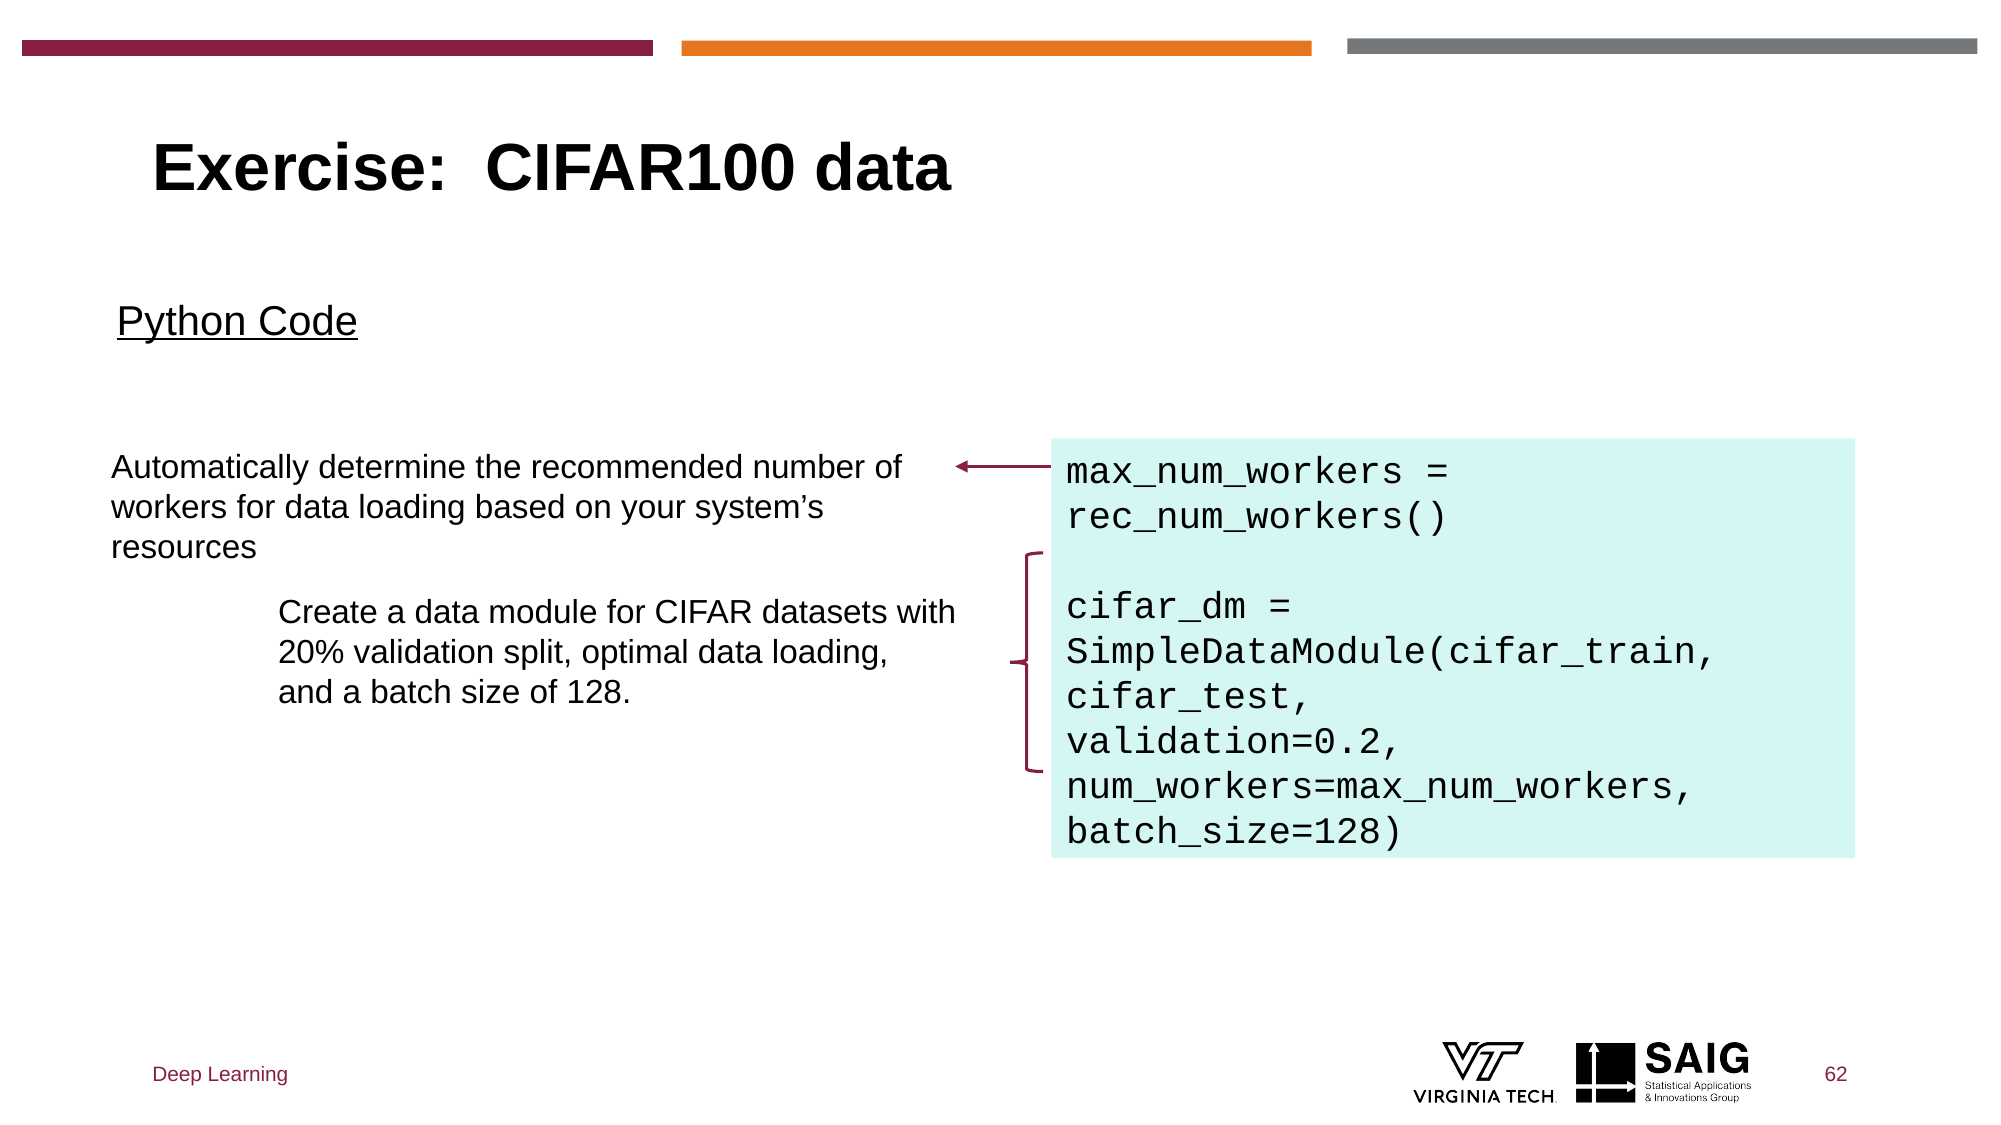

# Exercise:  CIFAR100 data
Python Code
Automatically determine the recommended number of workers for data loading based on your system’s resources
max_num_workers = rec_num_workers()

cifar_dm = SimpleDataModule(cifar_train,
cifar_test,
validation=0.2,
num_workers=max_num_workers,
batch_size=128)

Create a data module for CIFAR datasets with
20% validation split, optimal data loading,
and a batch size of 128.
Deep Learning
62